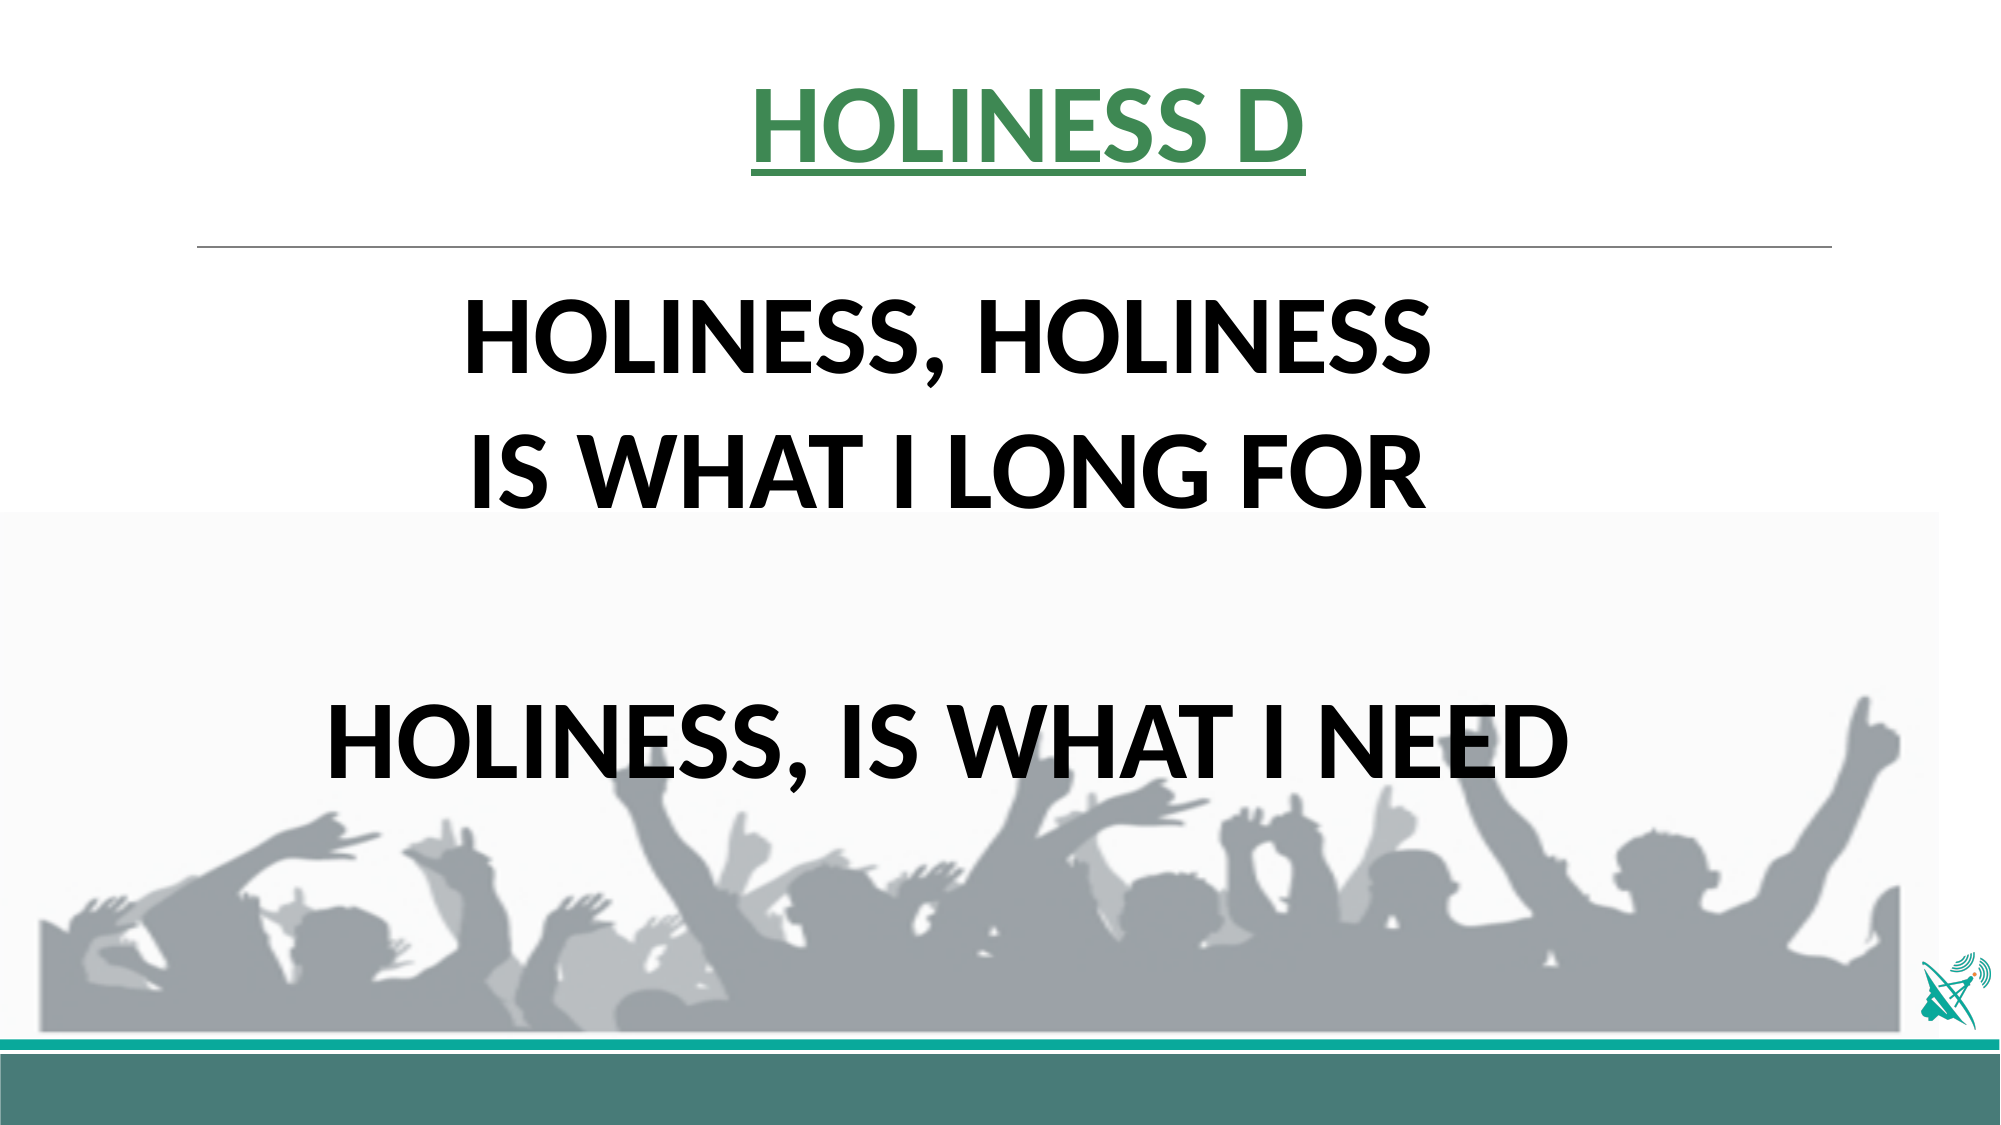

# HOLINESS D
HOLINESS, HOLINESS
IS WHAT I LONG FOR
HOLINESS, IS WHAT I NEED